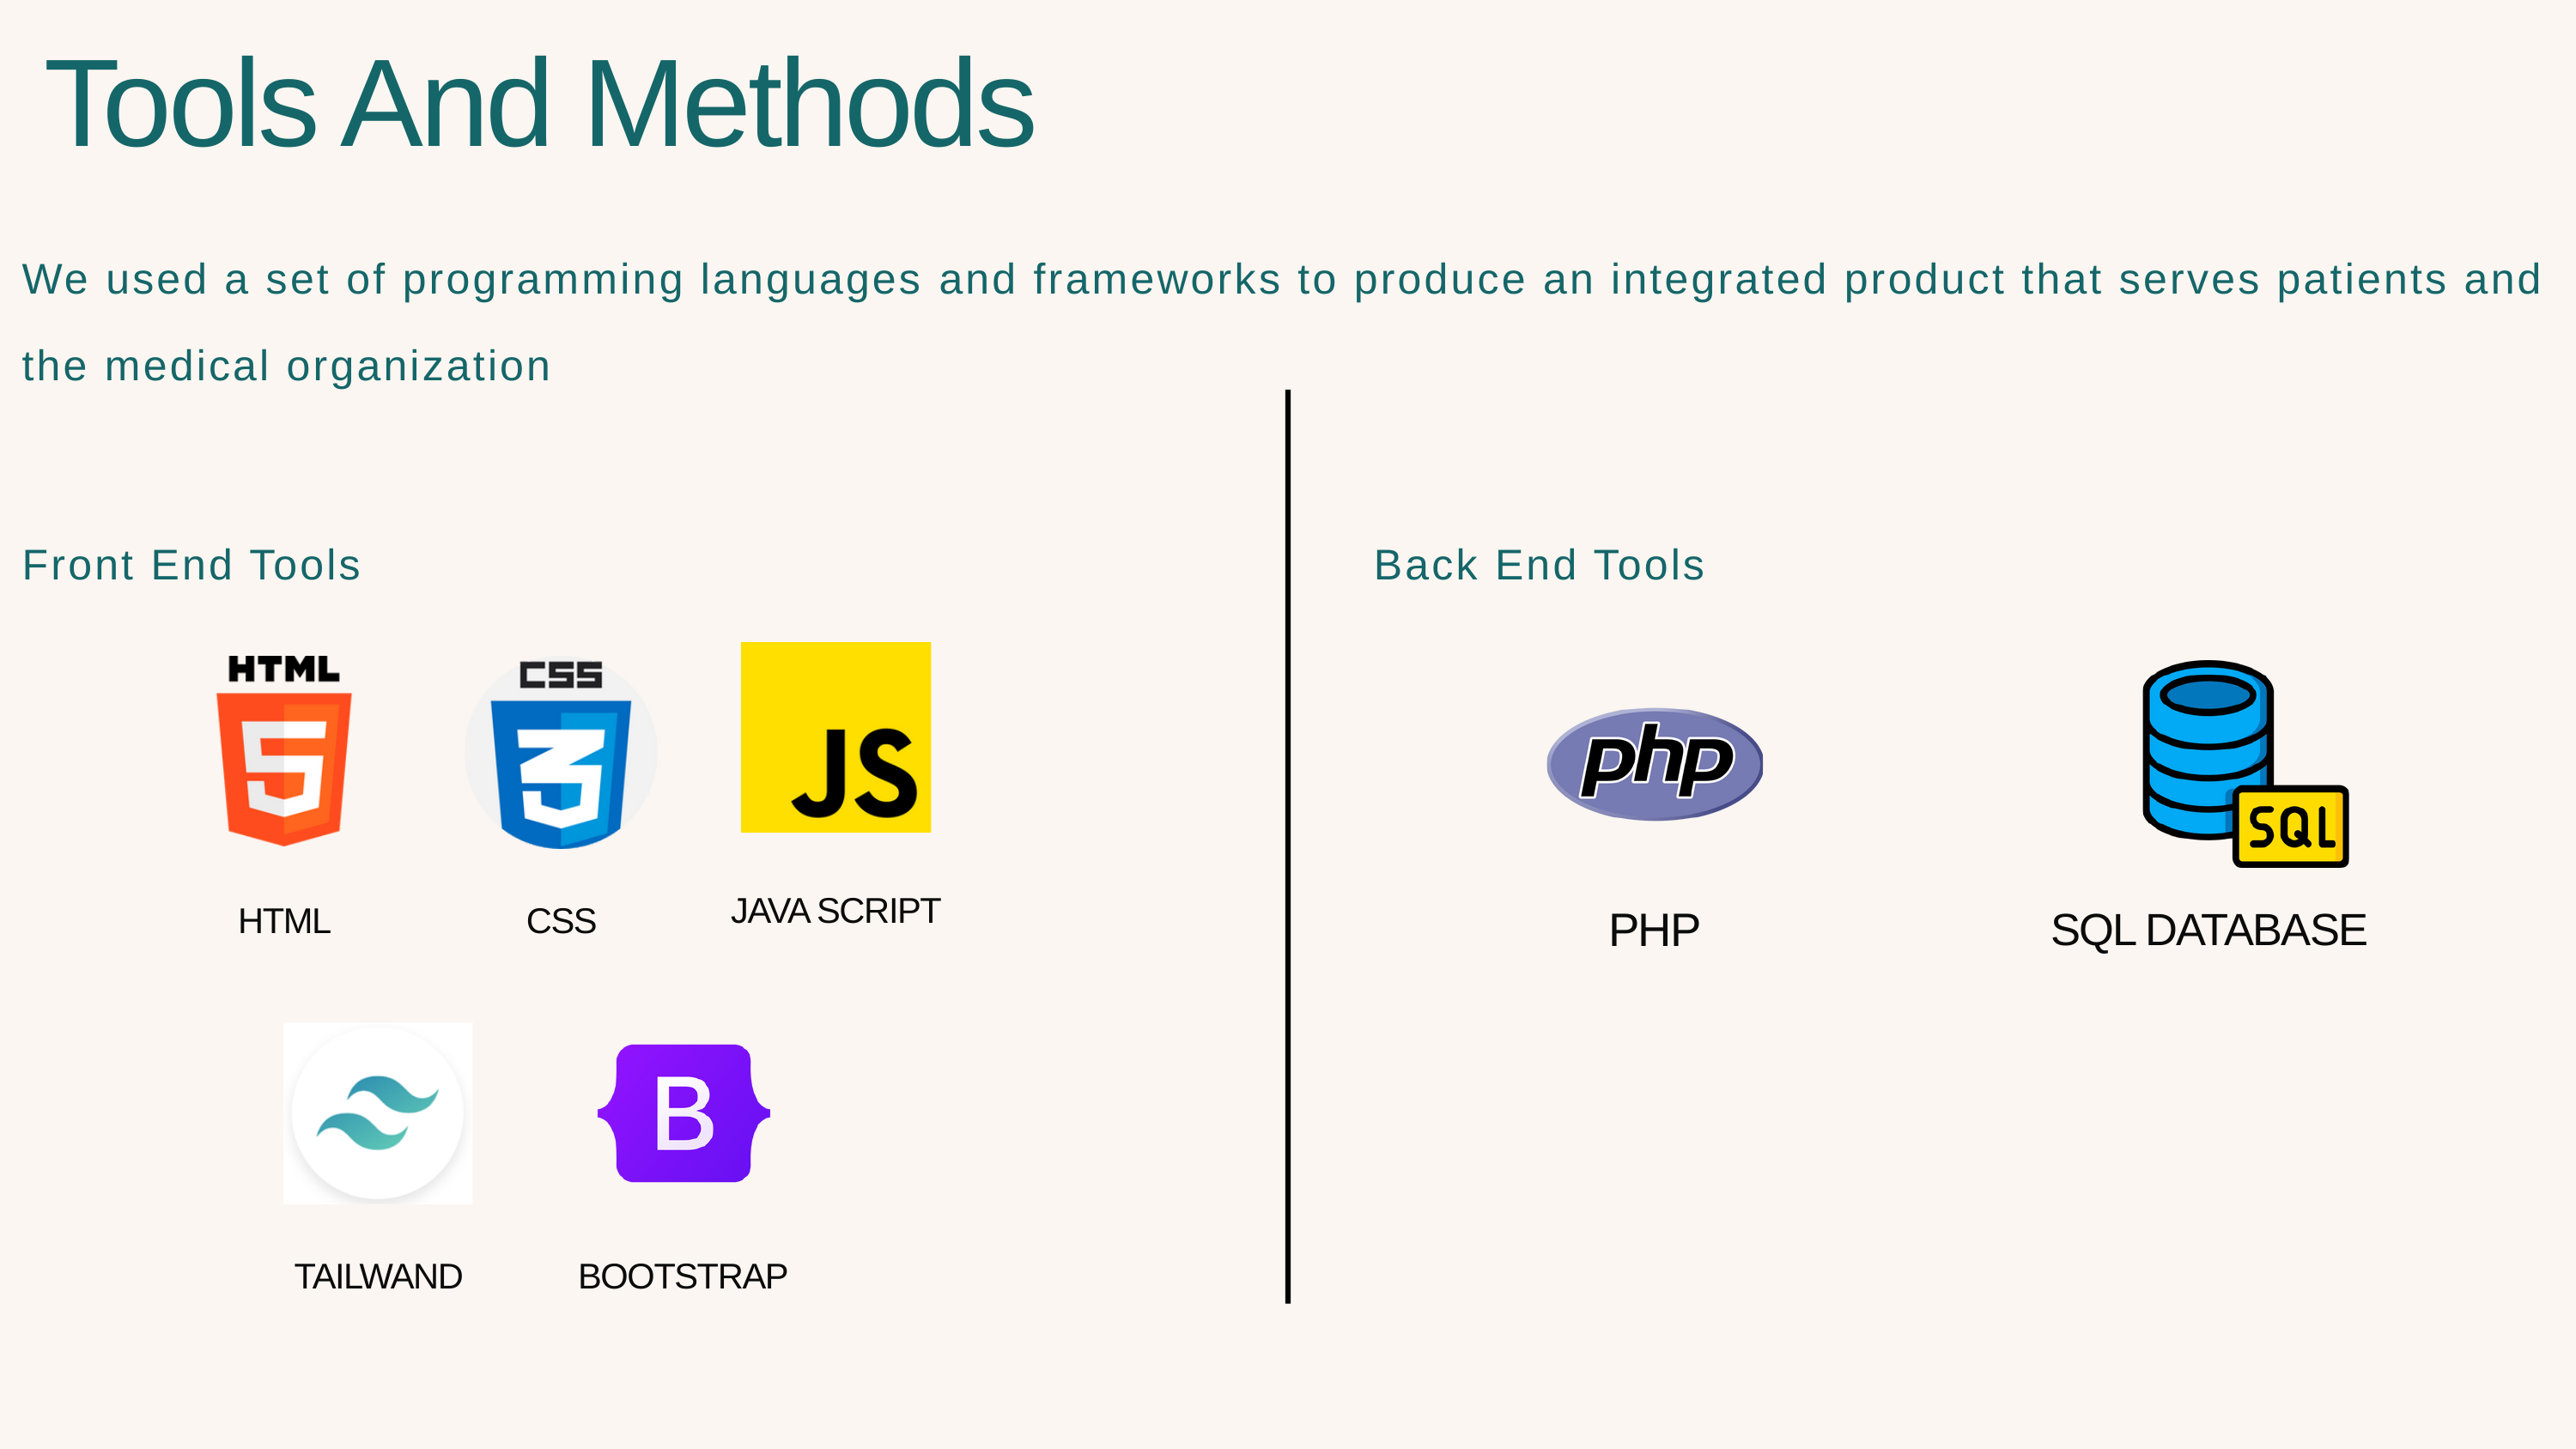

Tools And Methods
We used a set of programming languages ​​and frameworks to produce an integrated product that serves patients and the medical organization

Front End Tools
Back End Tools

JAVA SCRIPT
HTML
CSS
PHP
SQL DATABASE

TAILWAND
BOOTSTRAP